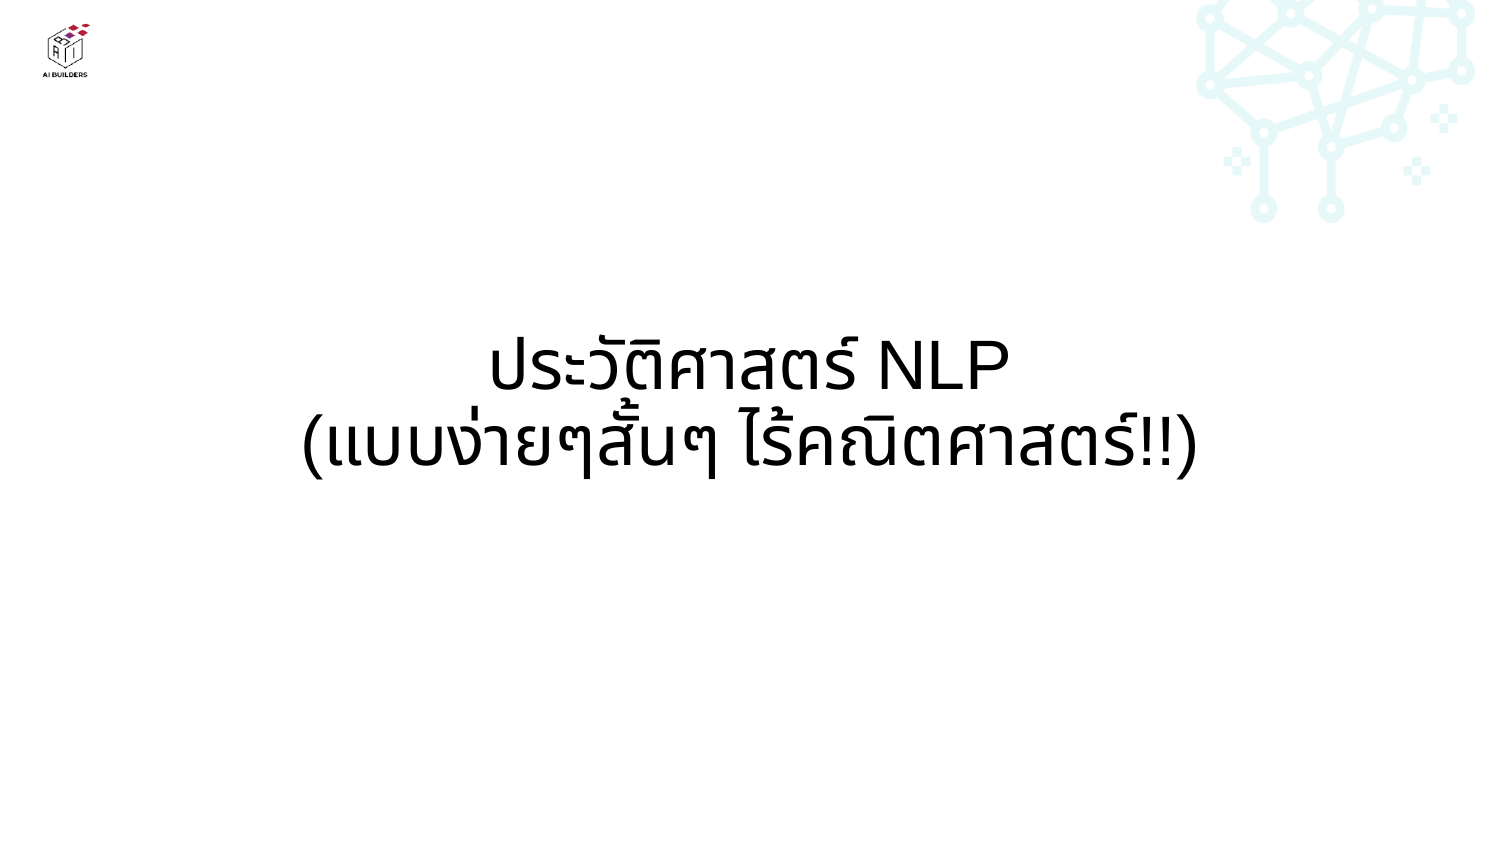

# ประวัติศาสตร์ NLP
(แบบง่ายๆสั้นๆ ไร้คณิตศาสตร์!!)